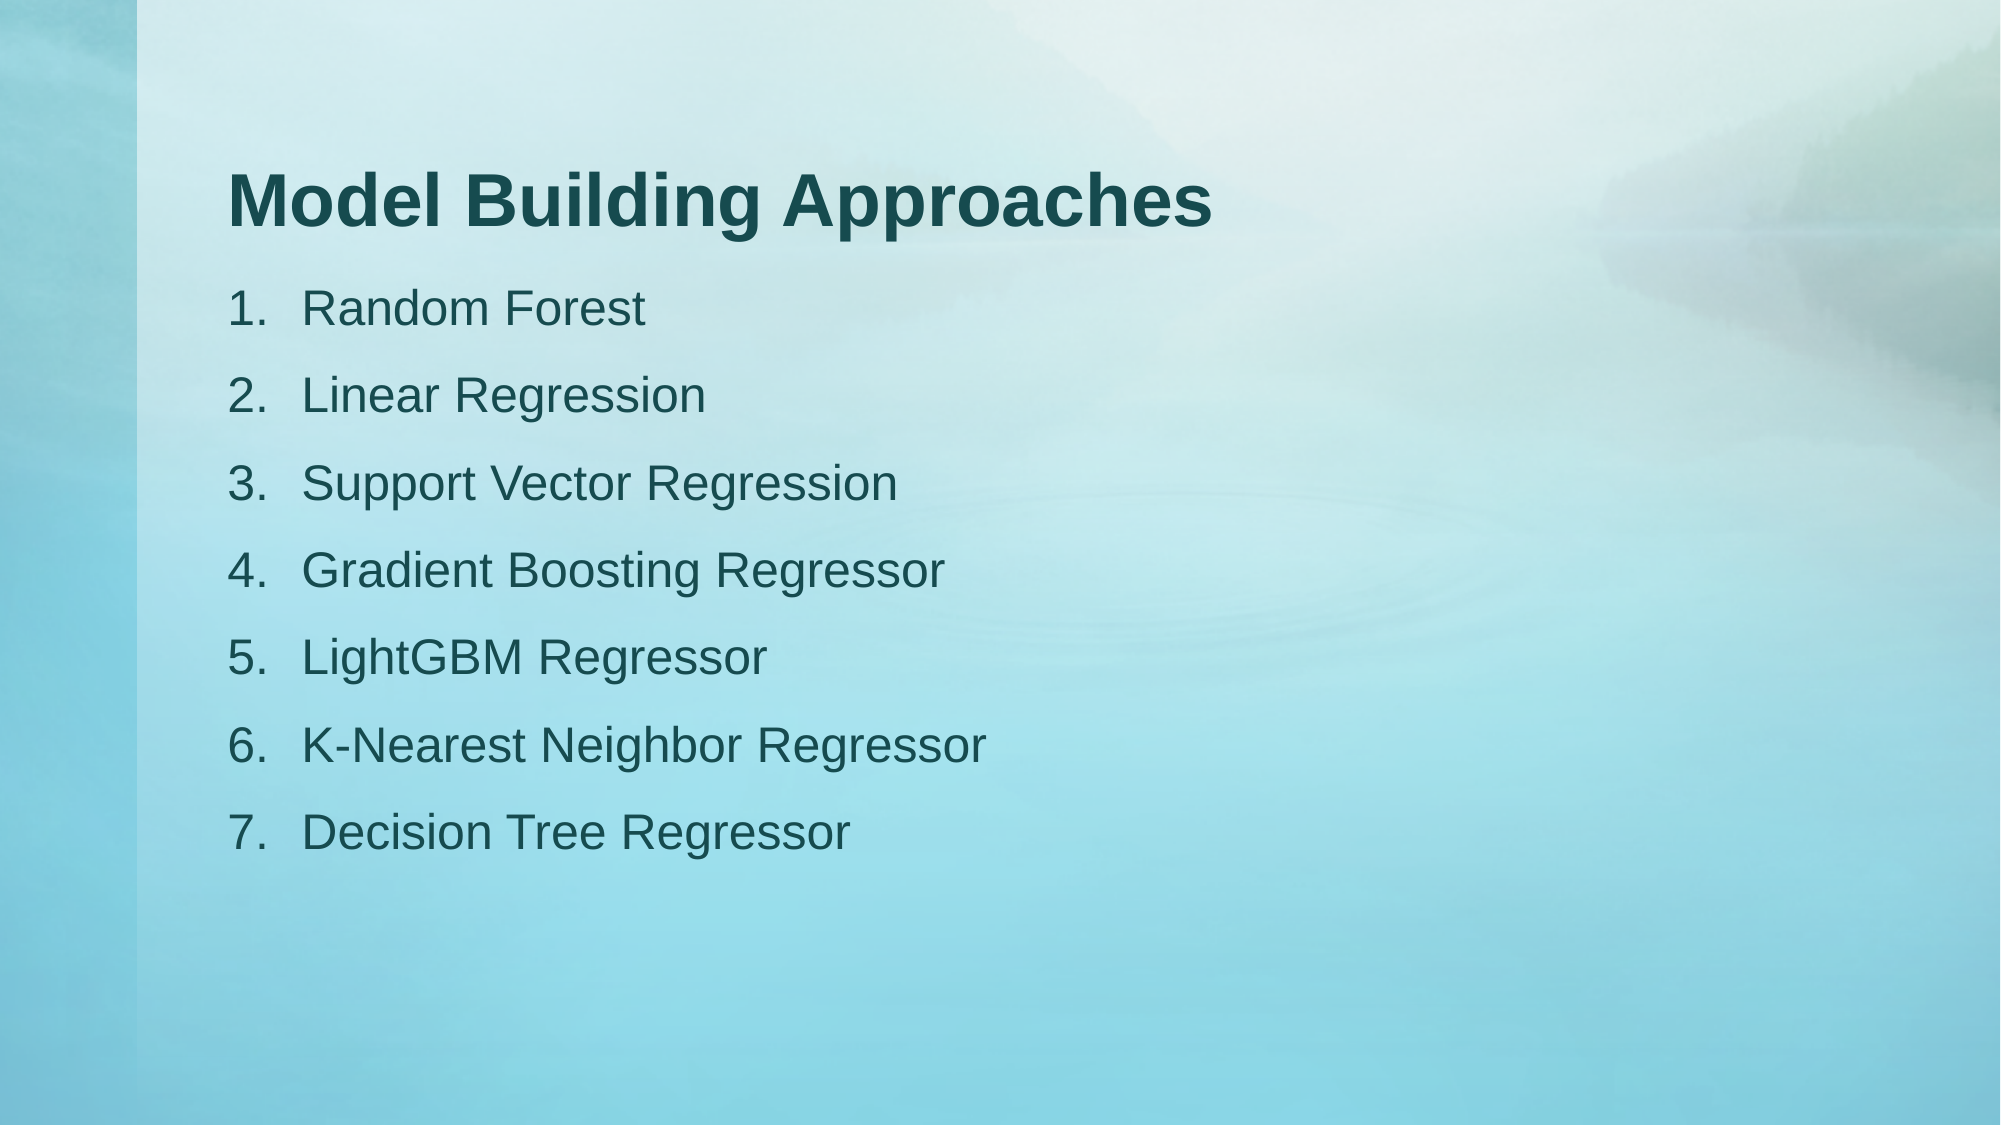

# Model Building Approaches
Random Forest
Linear Regression
Support Vector Regression
Gradient Boosting Regressor
LightGBM Regressor
K-Nearest Neighbor Regressor
Decision Tree Regressor